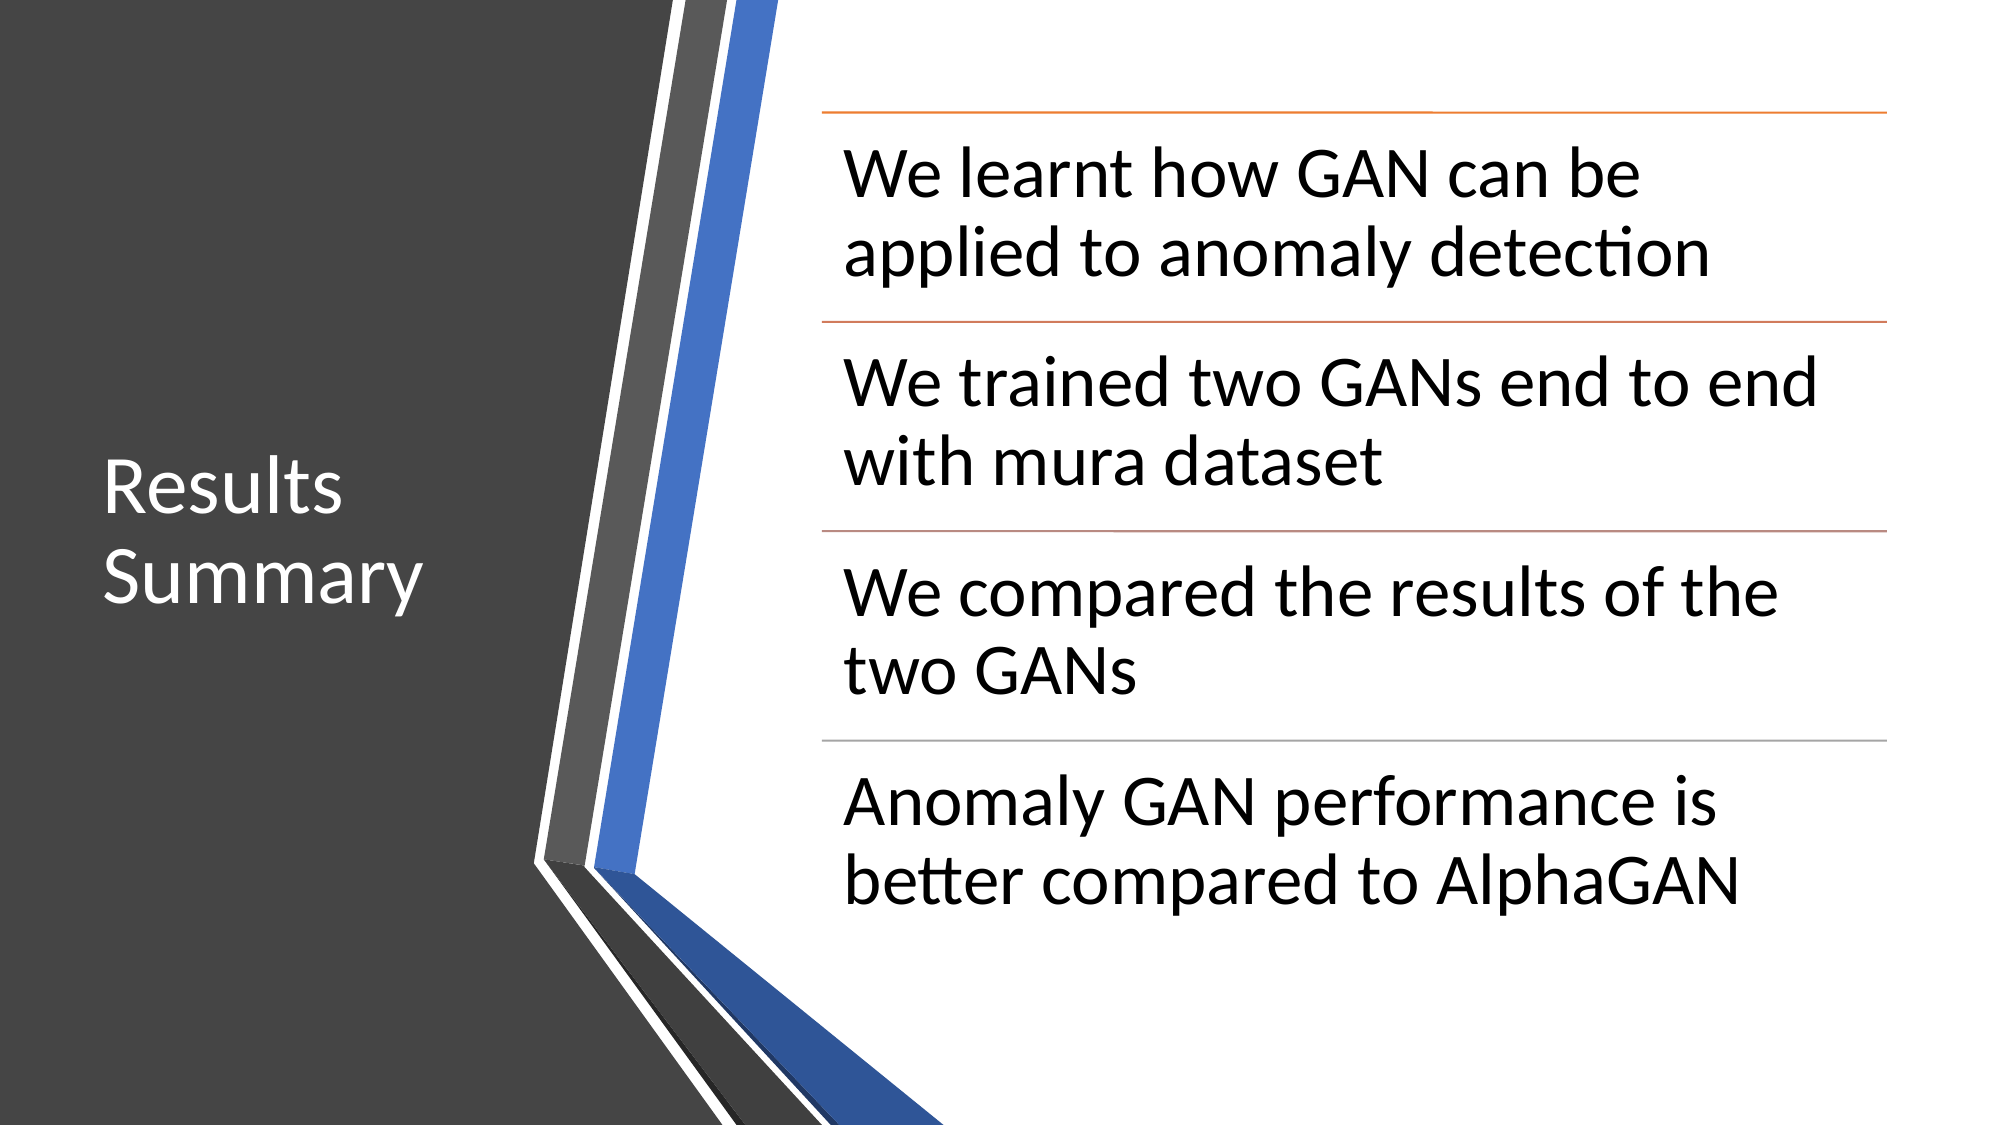

# Results Summary
We learnt how GAN can be applied to anomaly detection
We trained two GANs end to end with mura dataset
We compared the results of the two GANs
Anomaly GAN performance is better compared to AlphaGAN